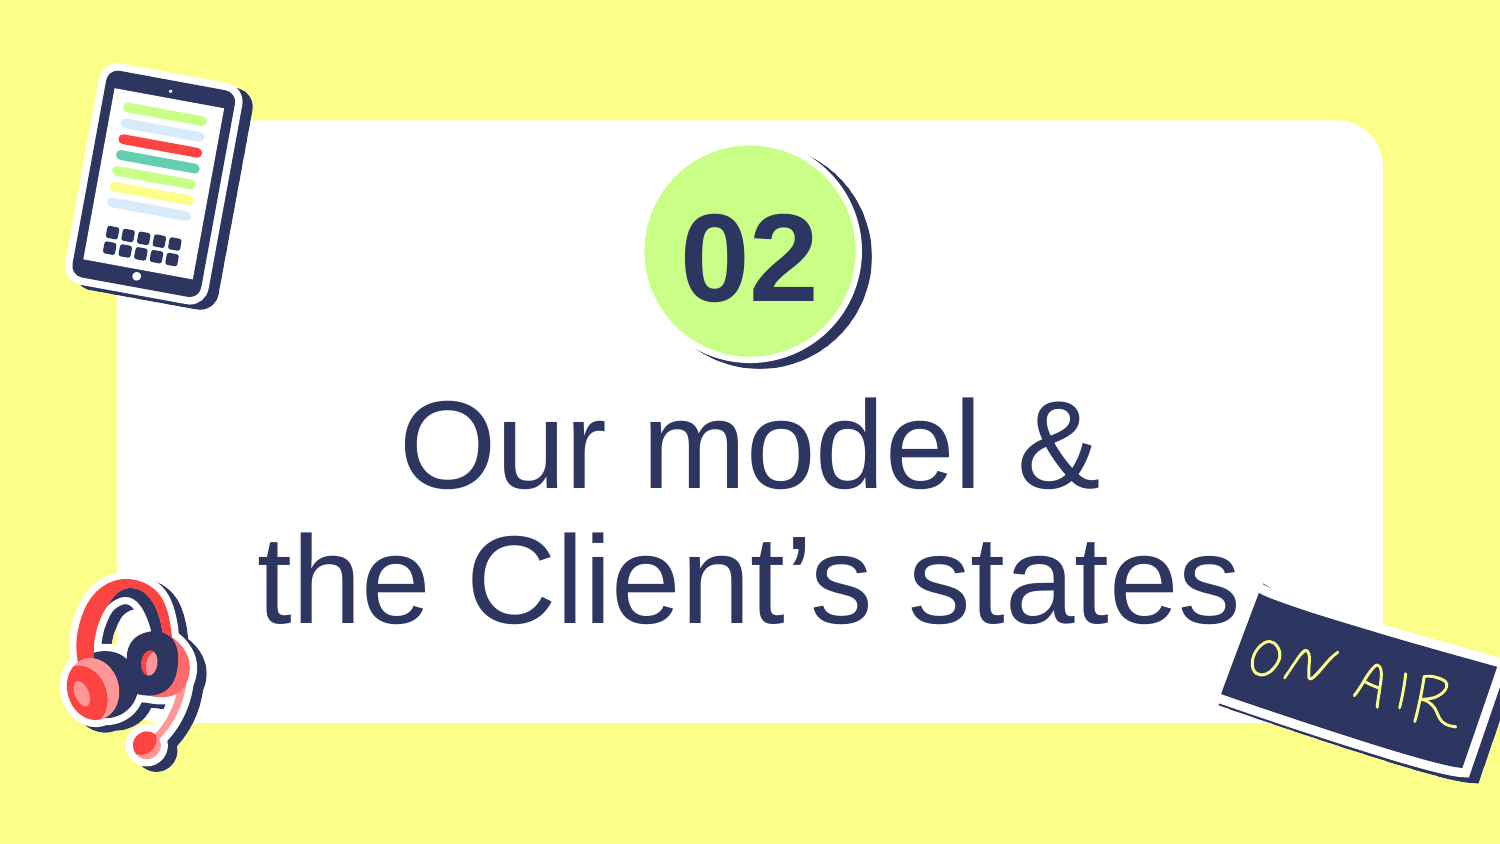

02
# Our model & the Client’s states